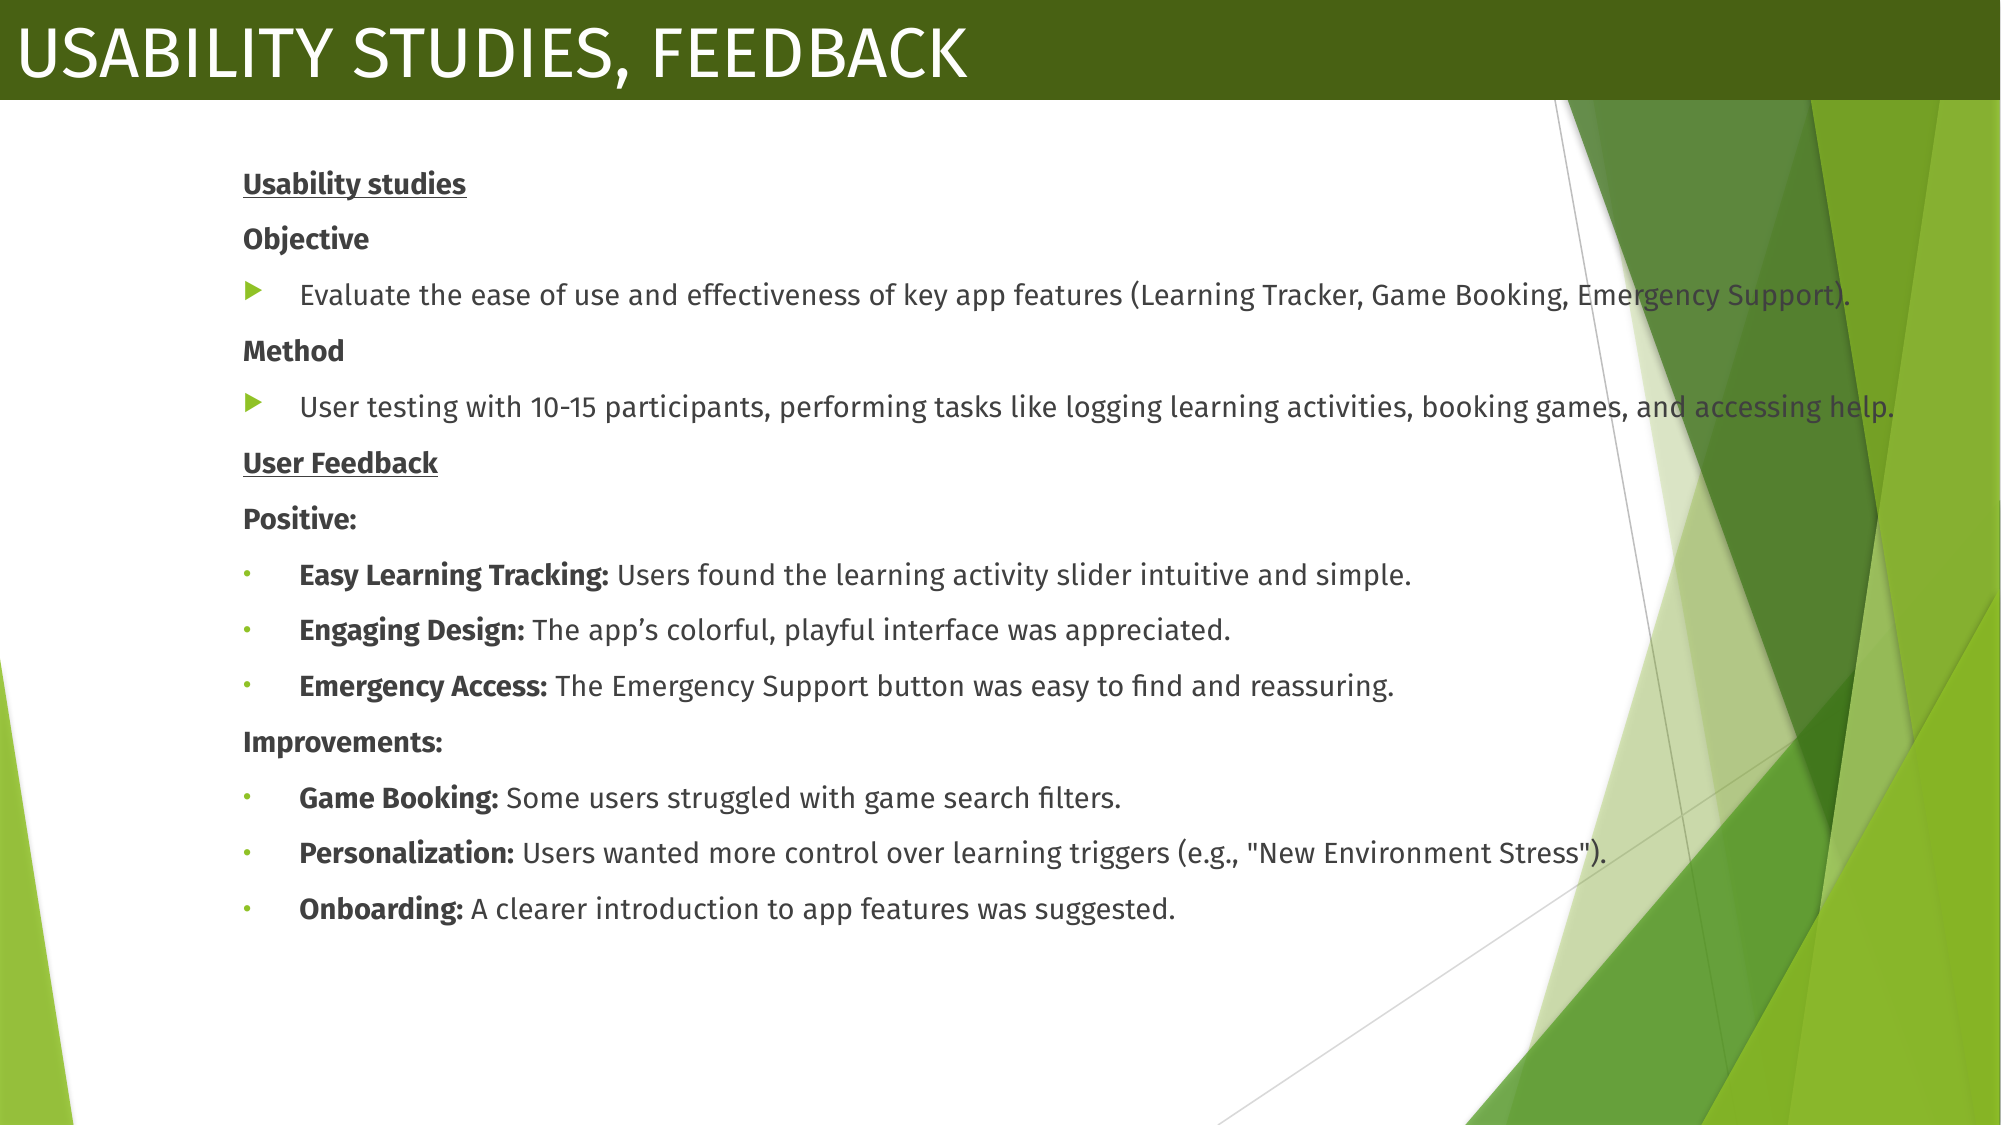

# USABILITY STUDIES, FEEDBACK
Usability studies
Objective
Evaluate the ease of use and effectiveness of key app features (Learning Tracker, Game Booking, Emergency Support).
Method
User testing with 10-15 participants, performing tasks like logging learning activities, booking games, and accessing help.
User Feedback
Positive:
Easy Learning Tracking: Users found the learning activity slider intuitive and simple.
Engaging Design: The app’s colorful, playful interface was appreciated.
Emergency Access: The Emergency Support button was easy to find and reassuring.
Improvements:
Game Booking: Some users struggled with game search filters.
Personalization: Users wanted more control over learning triggers (e.g., "New Environment Stress").
Onboarding: A clearer introduction to app features was suggested.